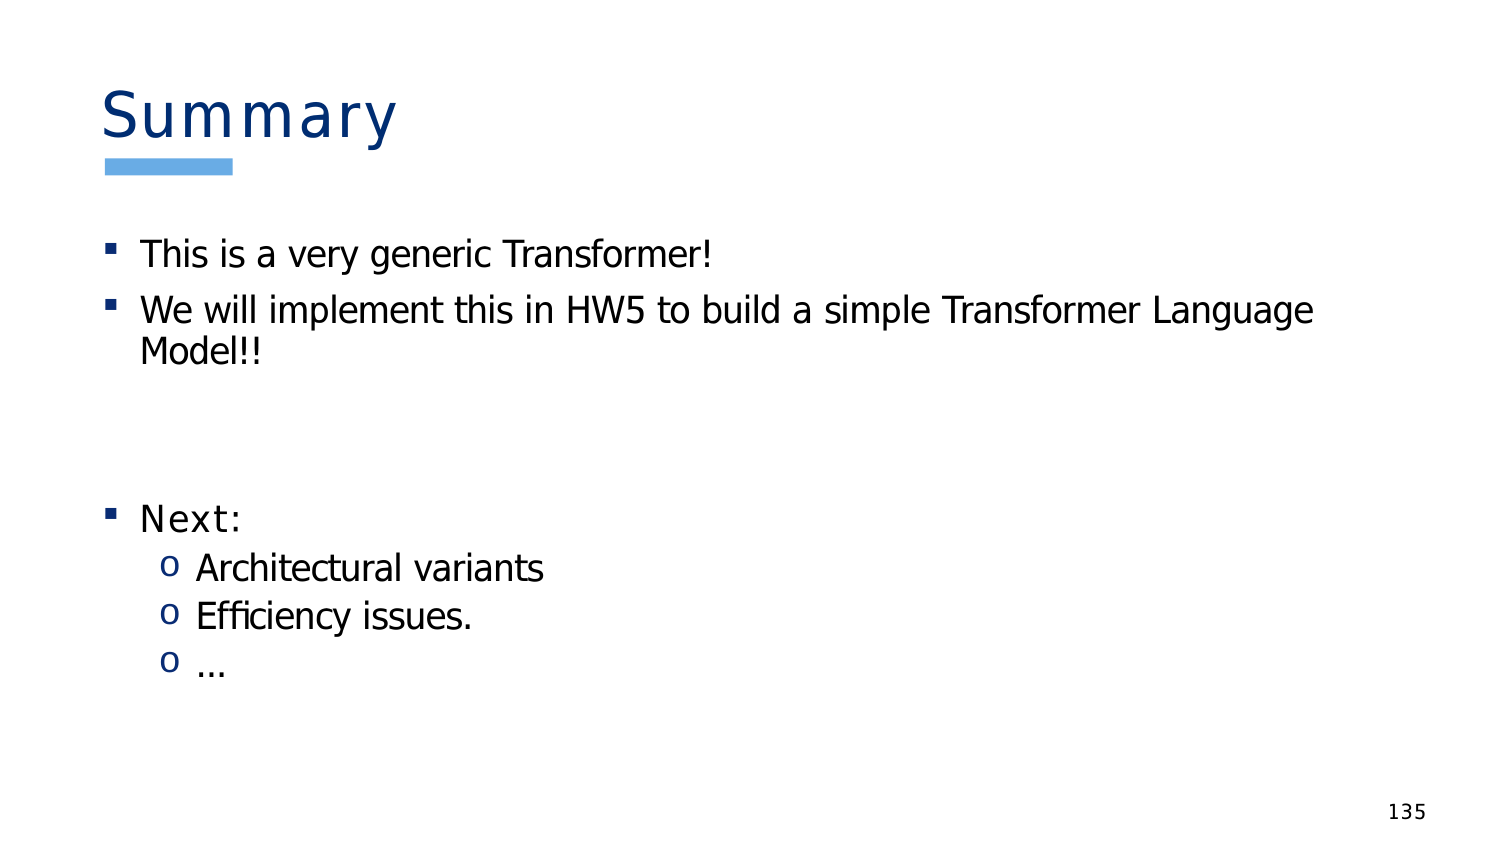

# Summary
This is a very generic Transformer!
We will implement this in HW5 to build a simple Transformer Language Model!!

Next:
Architectural variants
Efficiency issues.
…